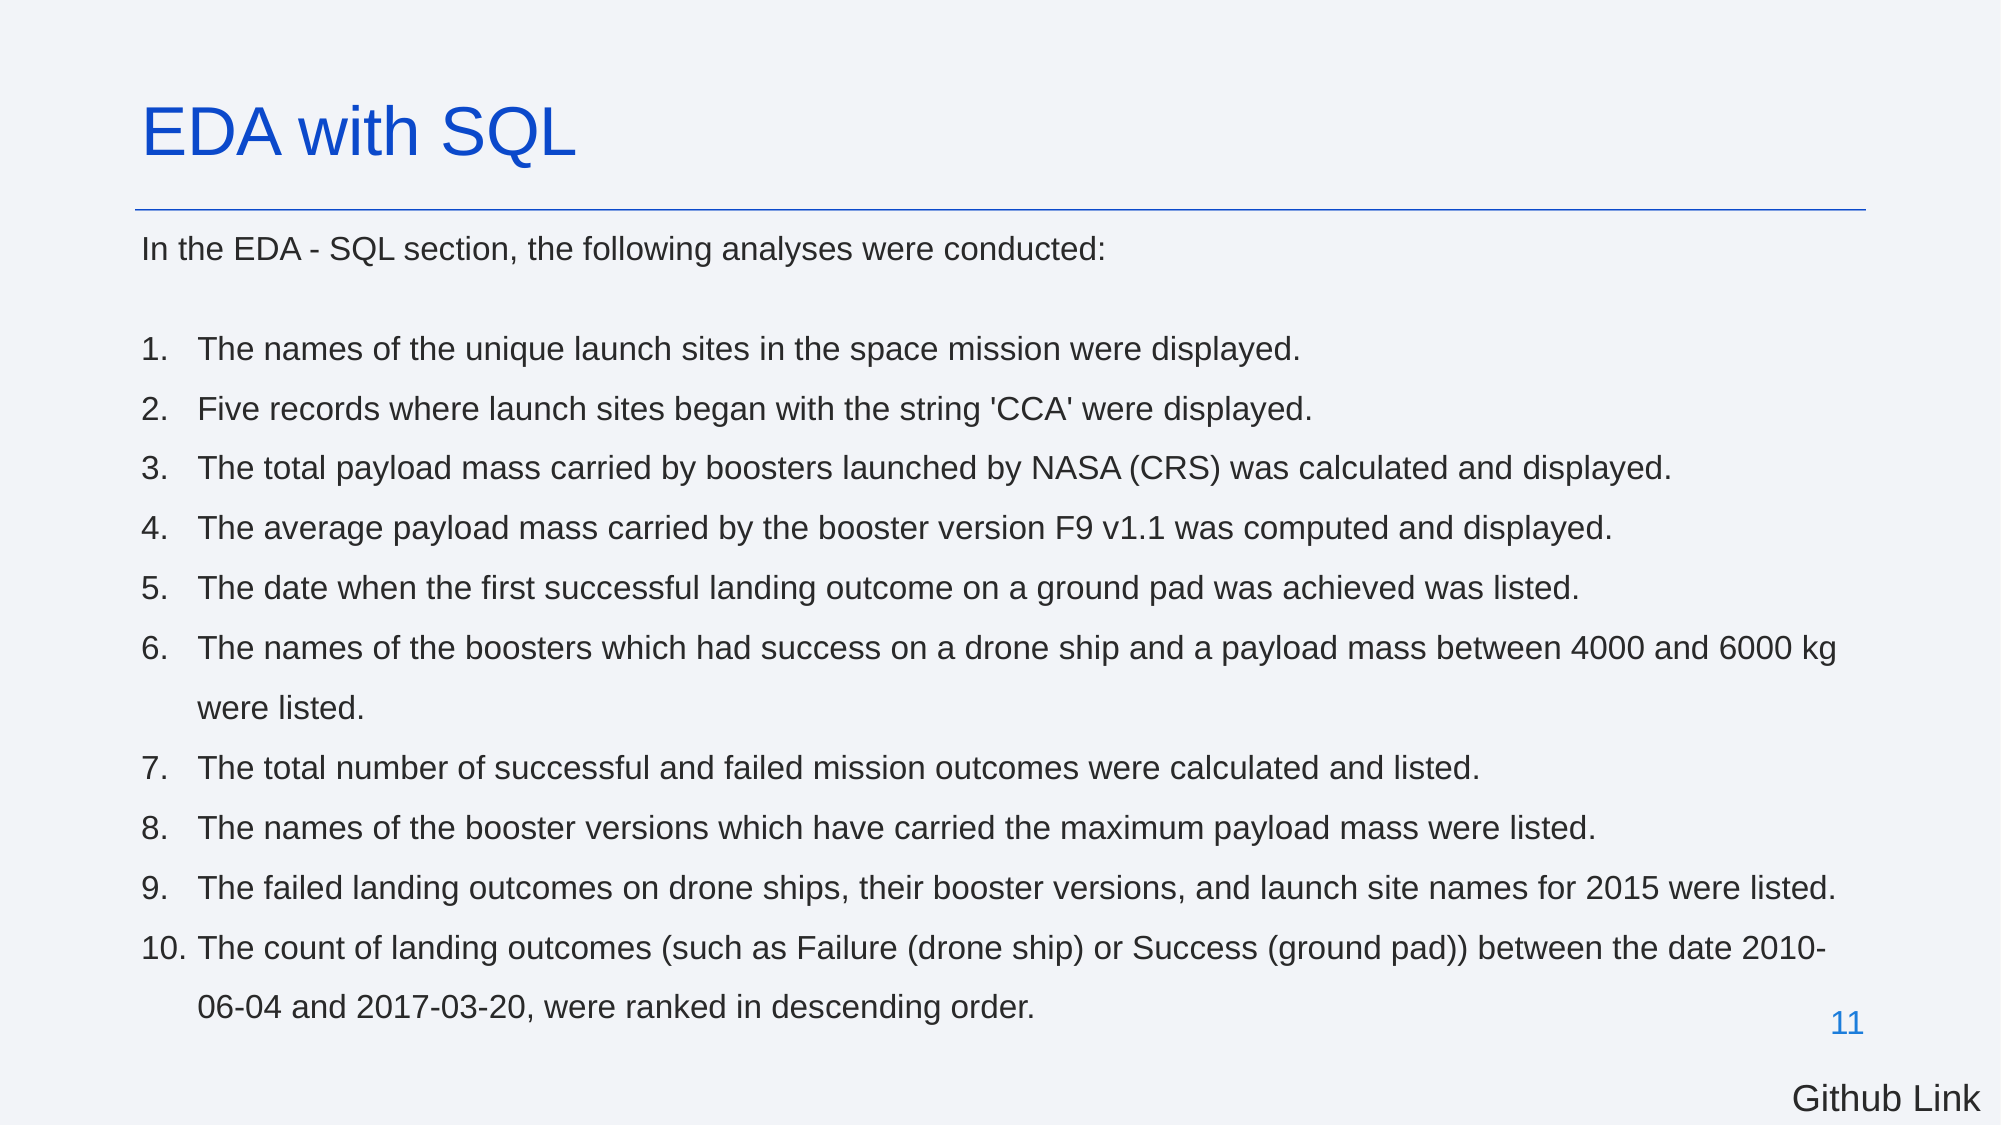

EDA with SQL
In the EDA - SQL section, the following analyses were conducted:

The names of the unique launch sites in the space mission were displayed.
Five records where launch sites began with the string 'CCA' were displayed.
The total payload mass carried by boosters launched by NASA (CRS) was calculated and displayed.
The average payload mass carried by the booster version F9 v1.1 was computed and displayed.
The date when the first successful landing outcome on a ground pad was achieved was listed.
The names of the boosters which had success on a drone ship and a payload mass between 4000 and 6000 kg were listed.
The total number of successful and failed mission outcomes were calculated and listed.
The names of the booster versions which have carried the maximum payload mass were listed.
The failed landing outcomes on drone ships, their booster versions, and launch site names for 2015 were listed.
The count of landing outcomes (such as Failure (drone ship) or Success (ground pad)) between the date 2010-06-04 and 2017-03-20, were ranked in descending order.

11
Github Link